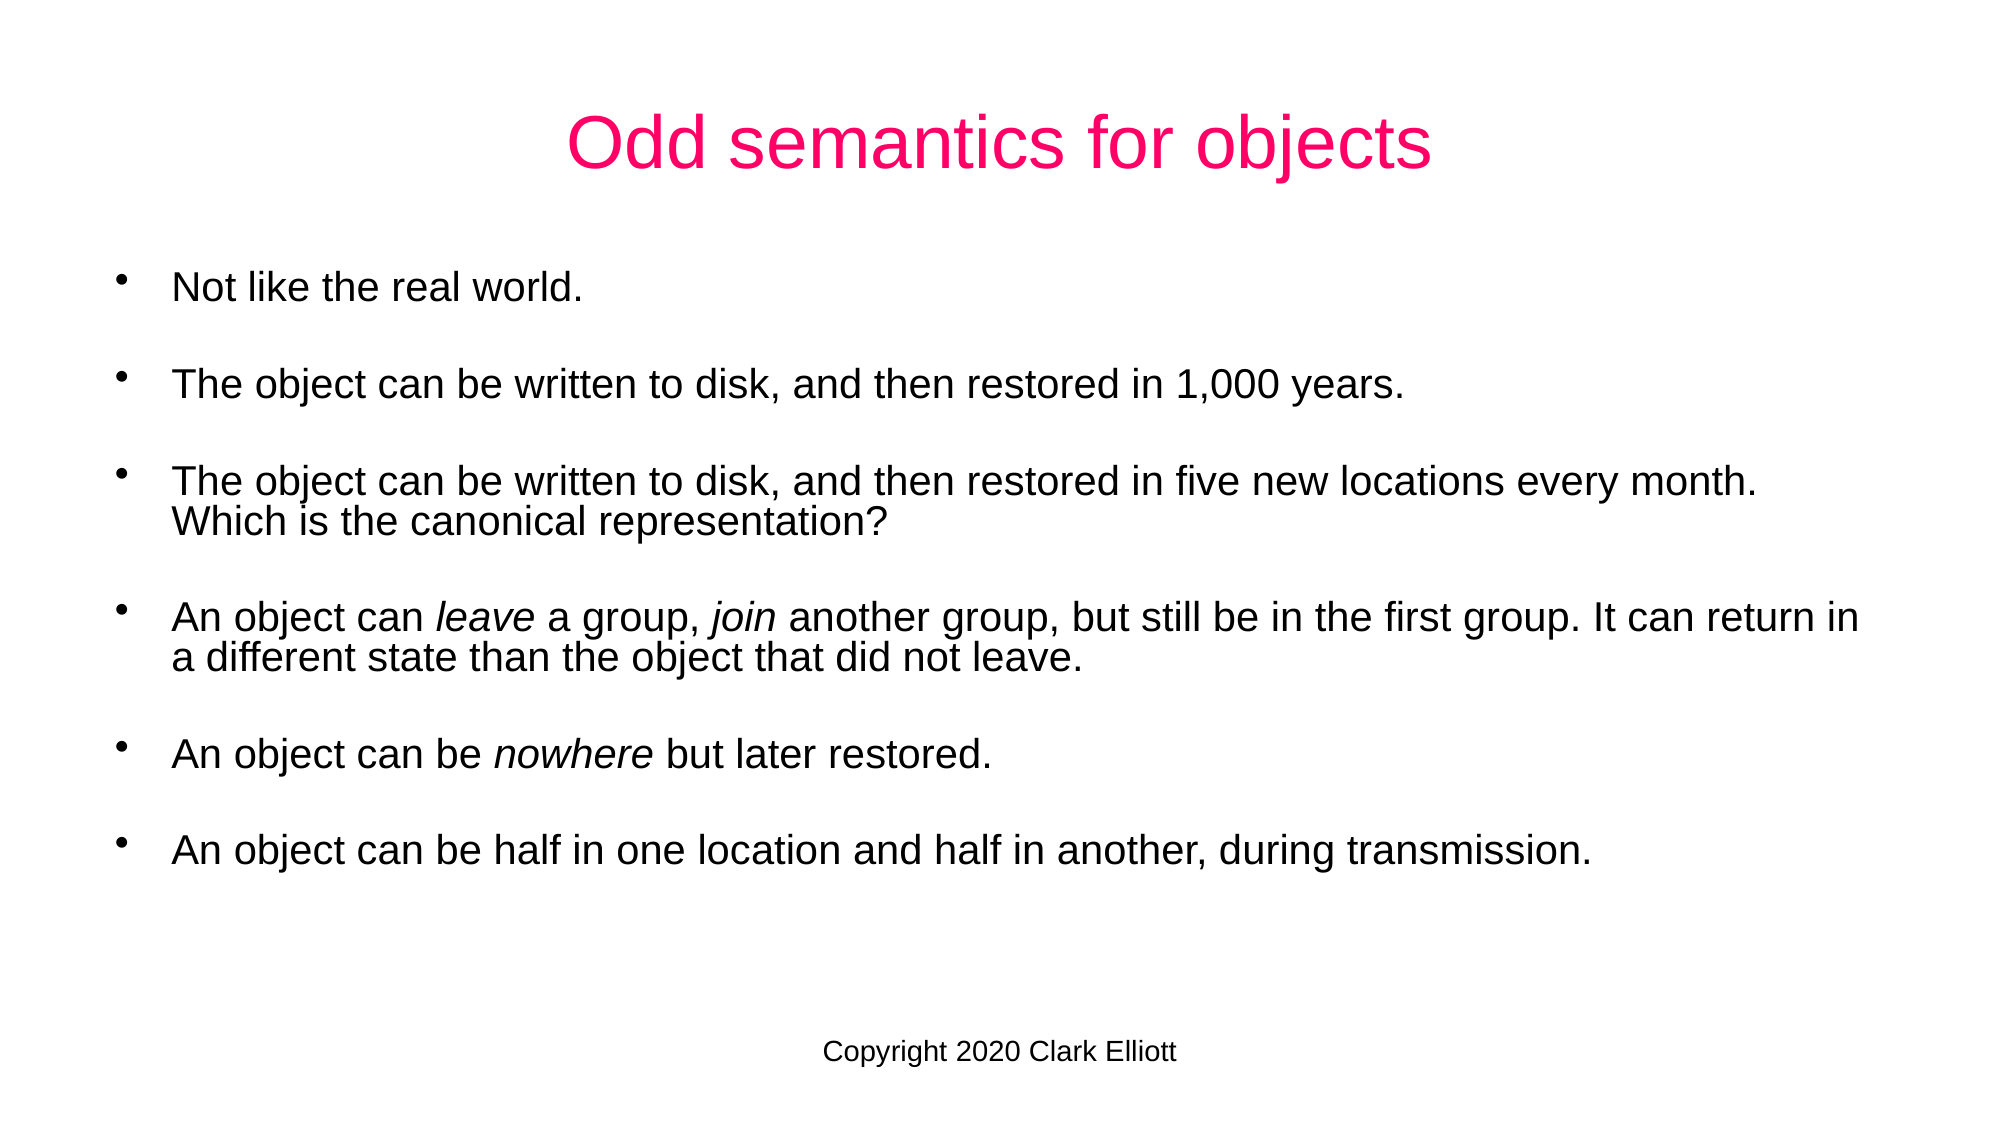

Odd semantics for objects
Not like the real world.

The object can be written to disk, and then restored in 1,000 years.

The object can be written to disk, and then restored in five new locations every month. Which is the canonical representation?

An object can leave a group, join another group, but still be in the first group. It can return in a different state than the object that did not leave.

An object can be nowhere but later restored.

An object can be half in one location and half in another, during transmission.

Copyright 2020 Clark Elliott